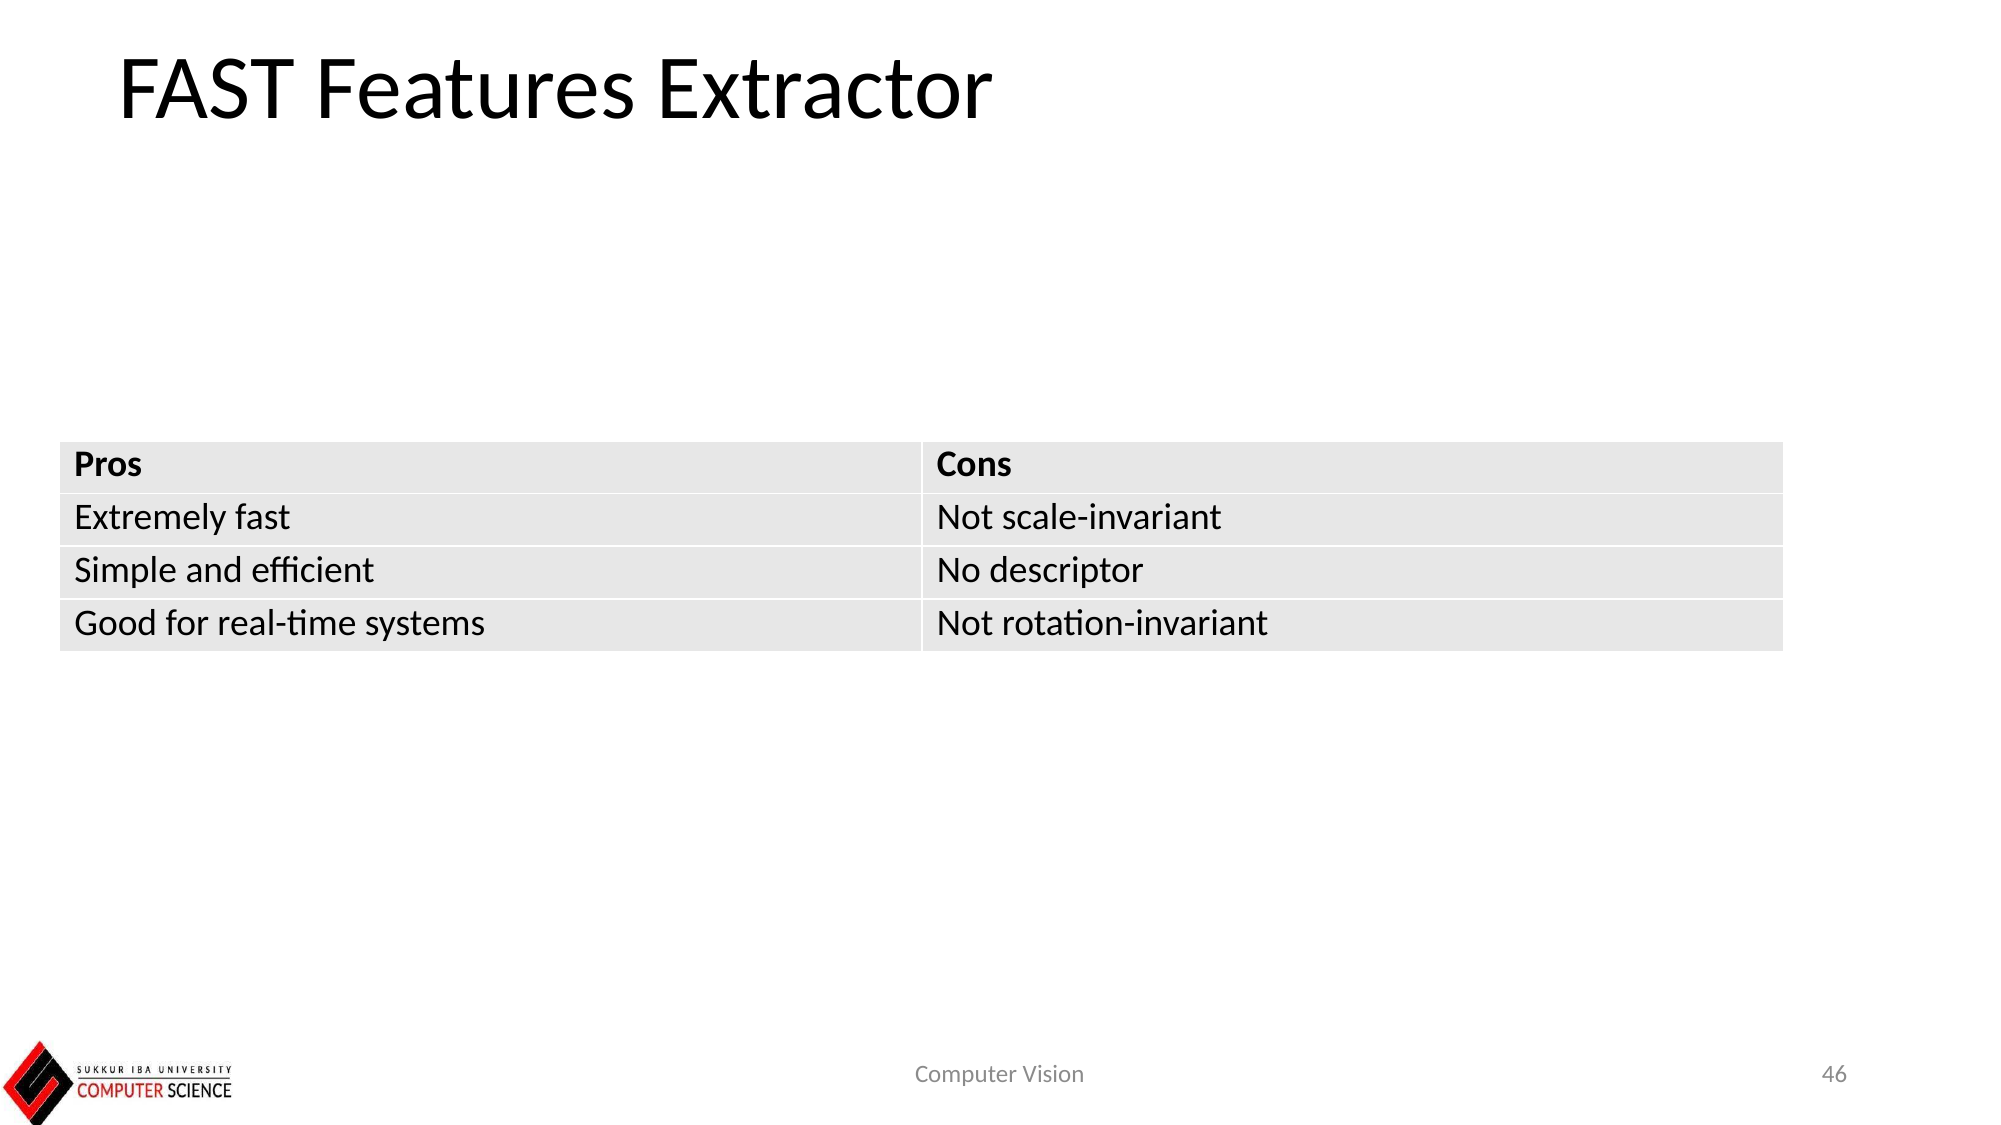

# FAST Features Extractor
| Pros | Cons |
| --- | --- |
| Extremely fast | Not scale-invariant |
| Simple and efficient | No descriptor |
| Good for real-time systems | Not rotation-invariant |
Computer Vision
46